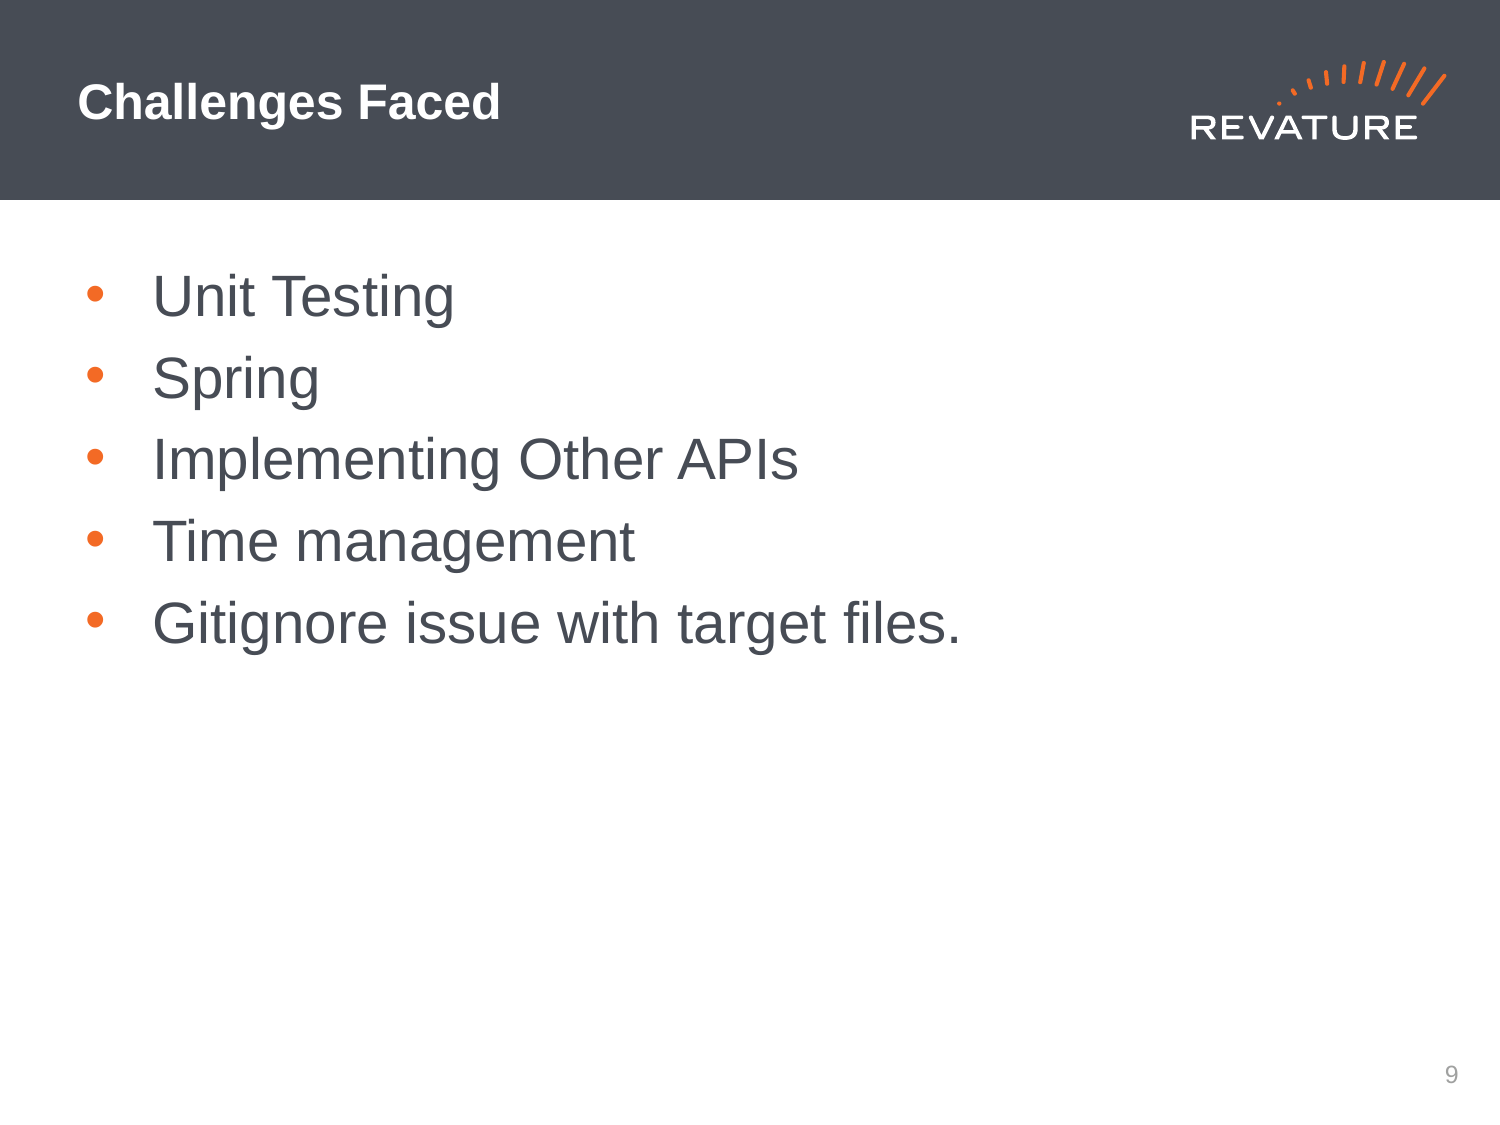

# Challenges Faced
Unit Testing
Spring
Implementing Other APIs
Time management
Gitignore issue with target files.

9